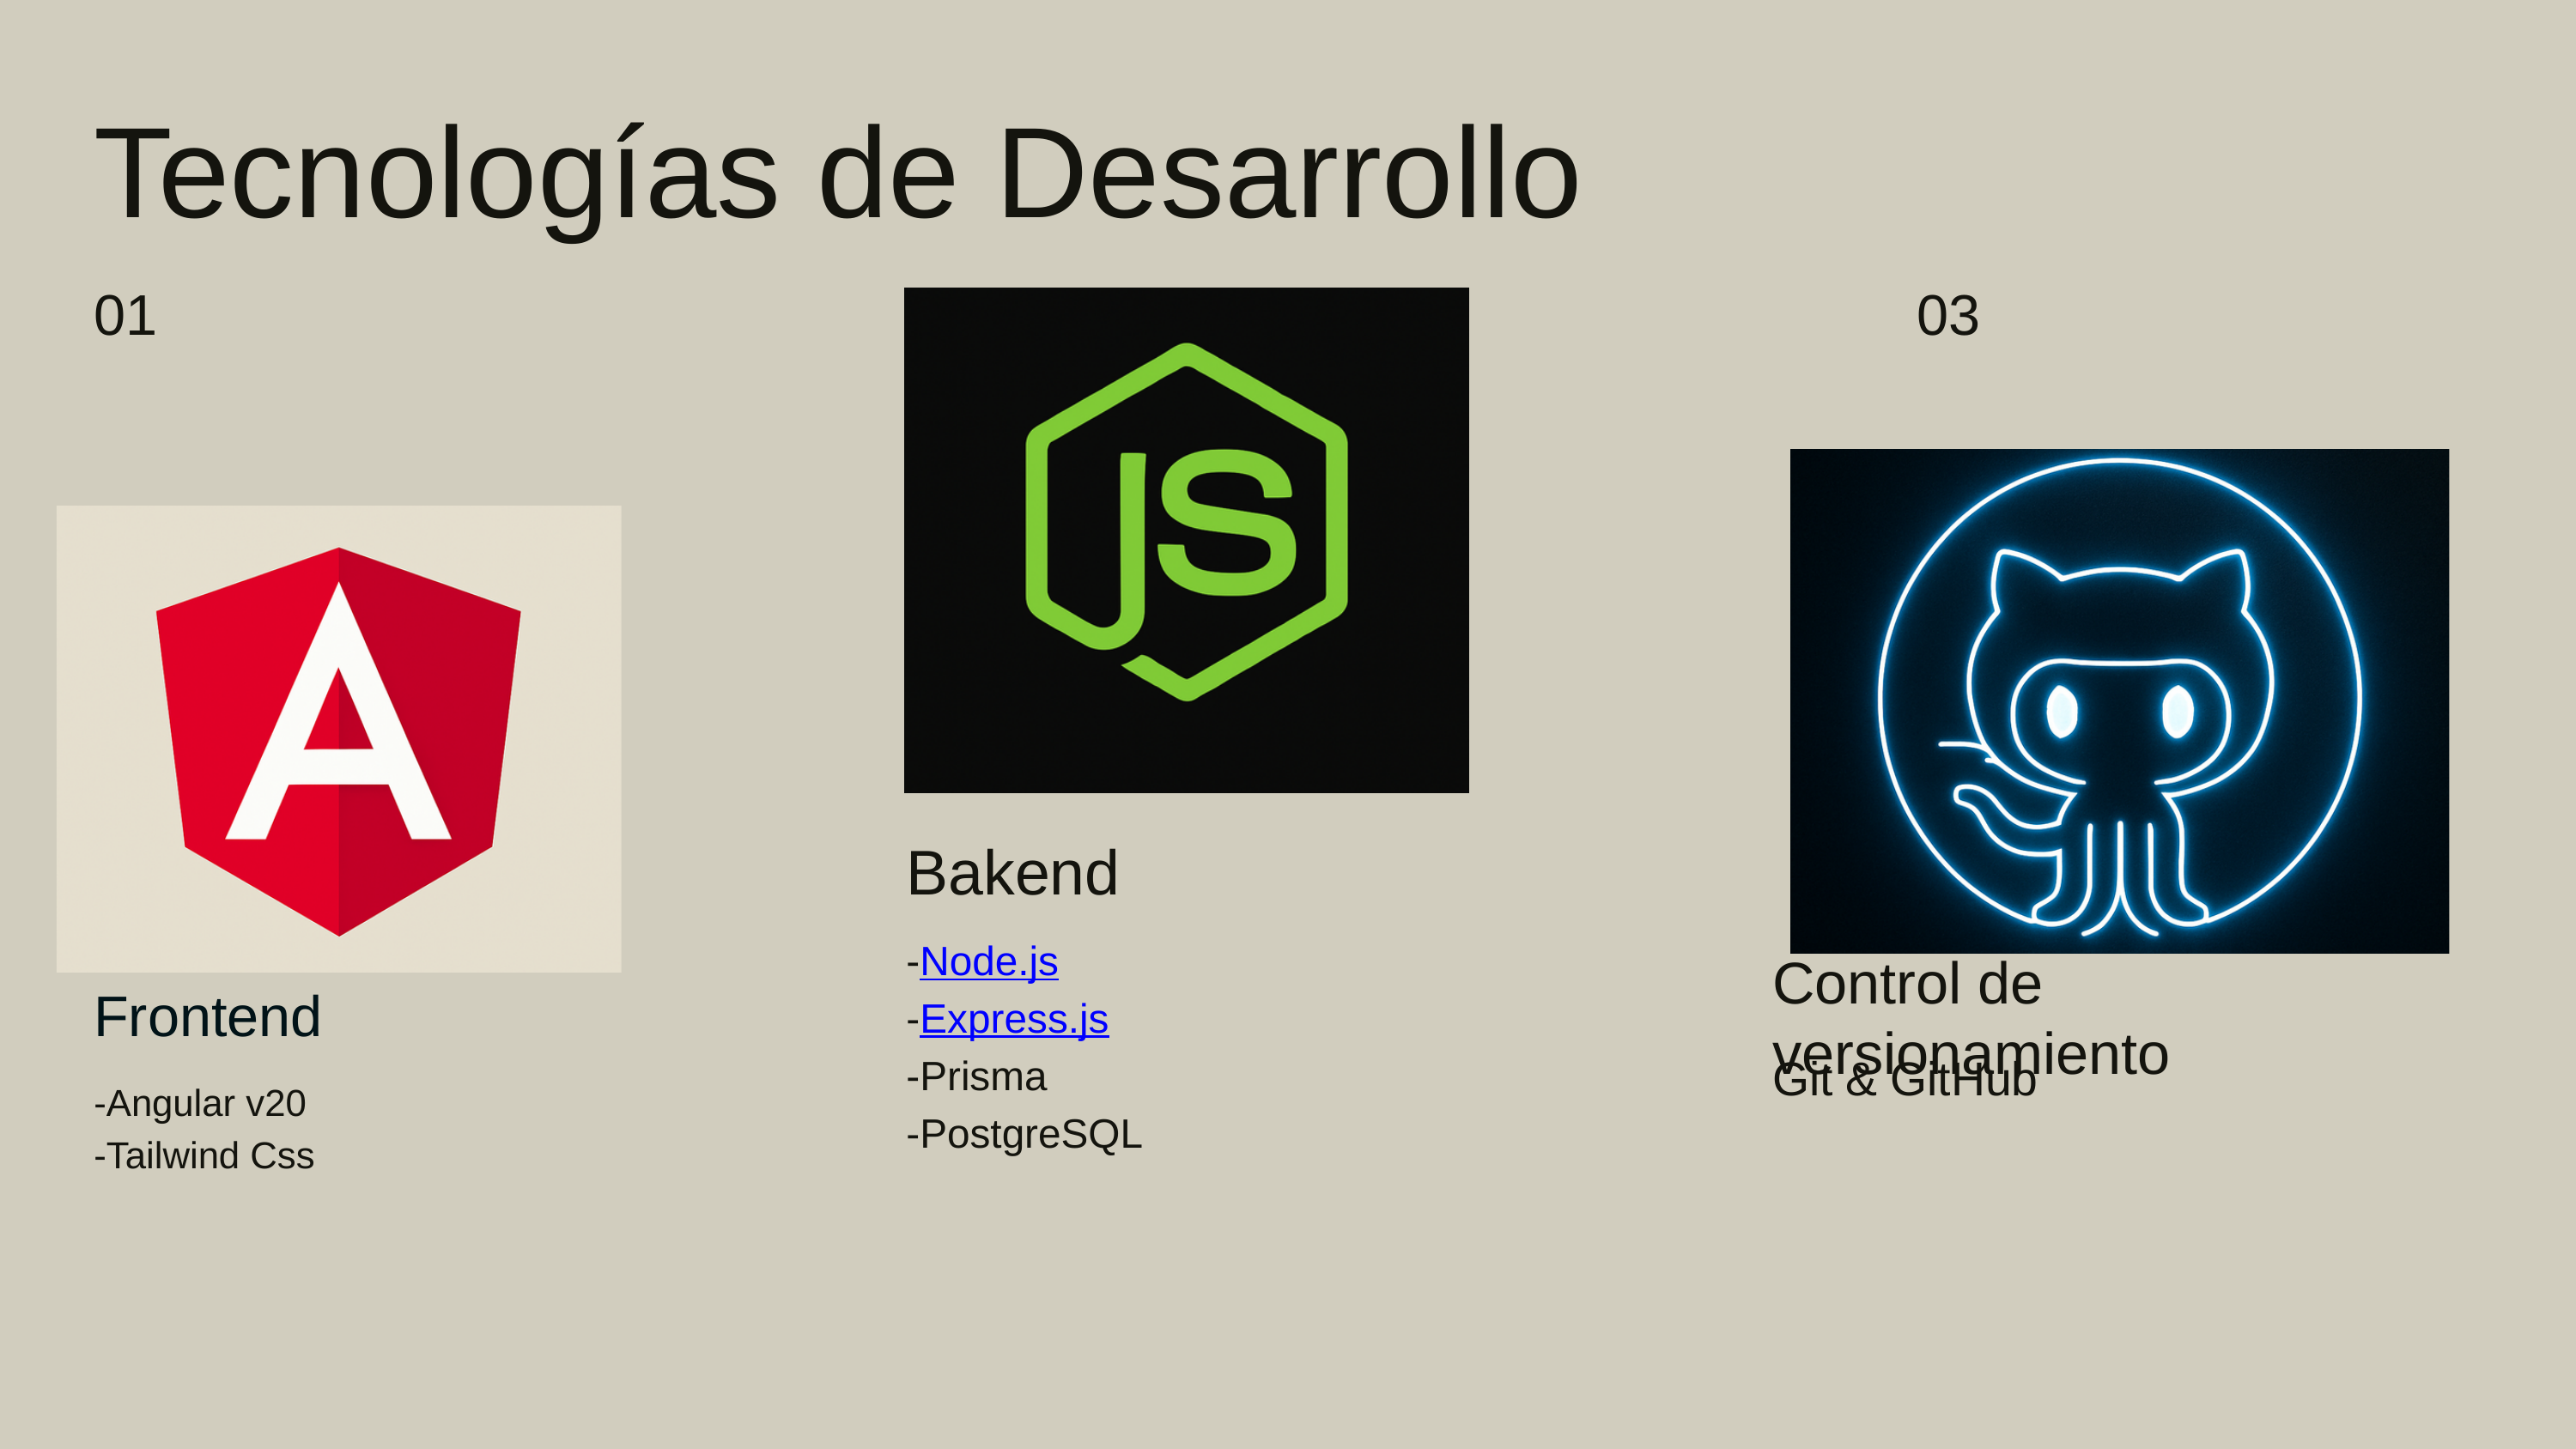

Tecnologías de Desarrollo
01
03

02

Bakend
-Node.js
-Express.js
-Prisma
-PostgreSQL

Control de versionamiento
Git & GitHub

Frontend
-Angular v20
-Tailwind Css